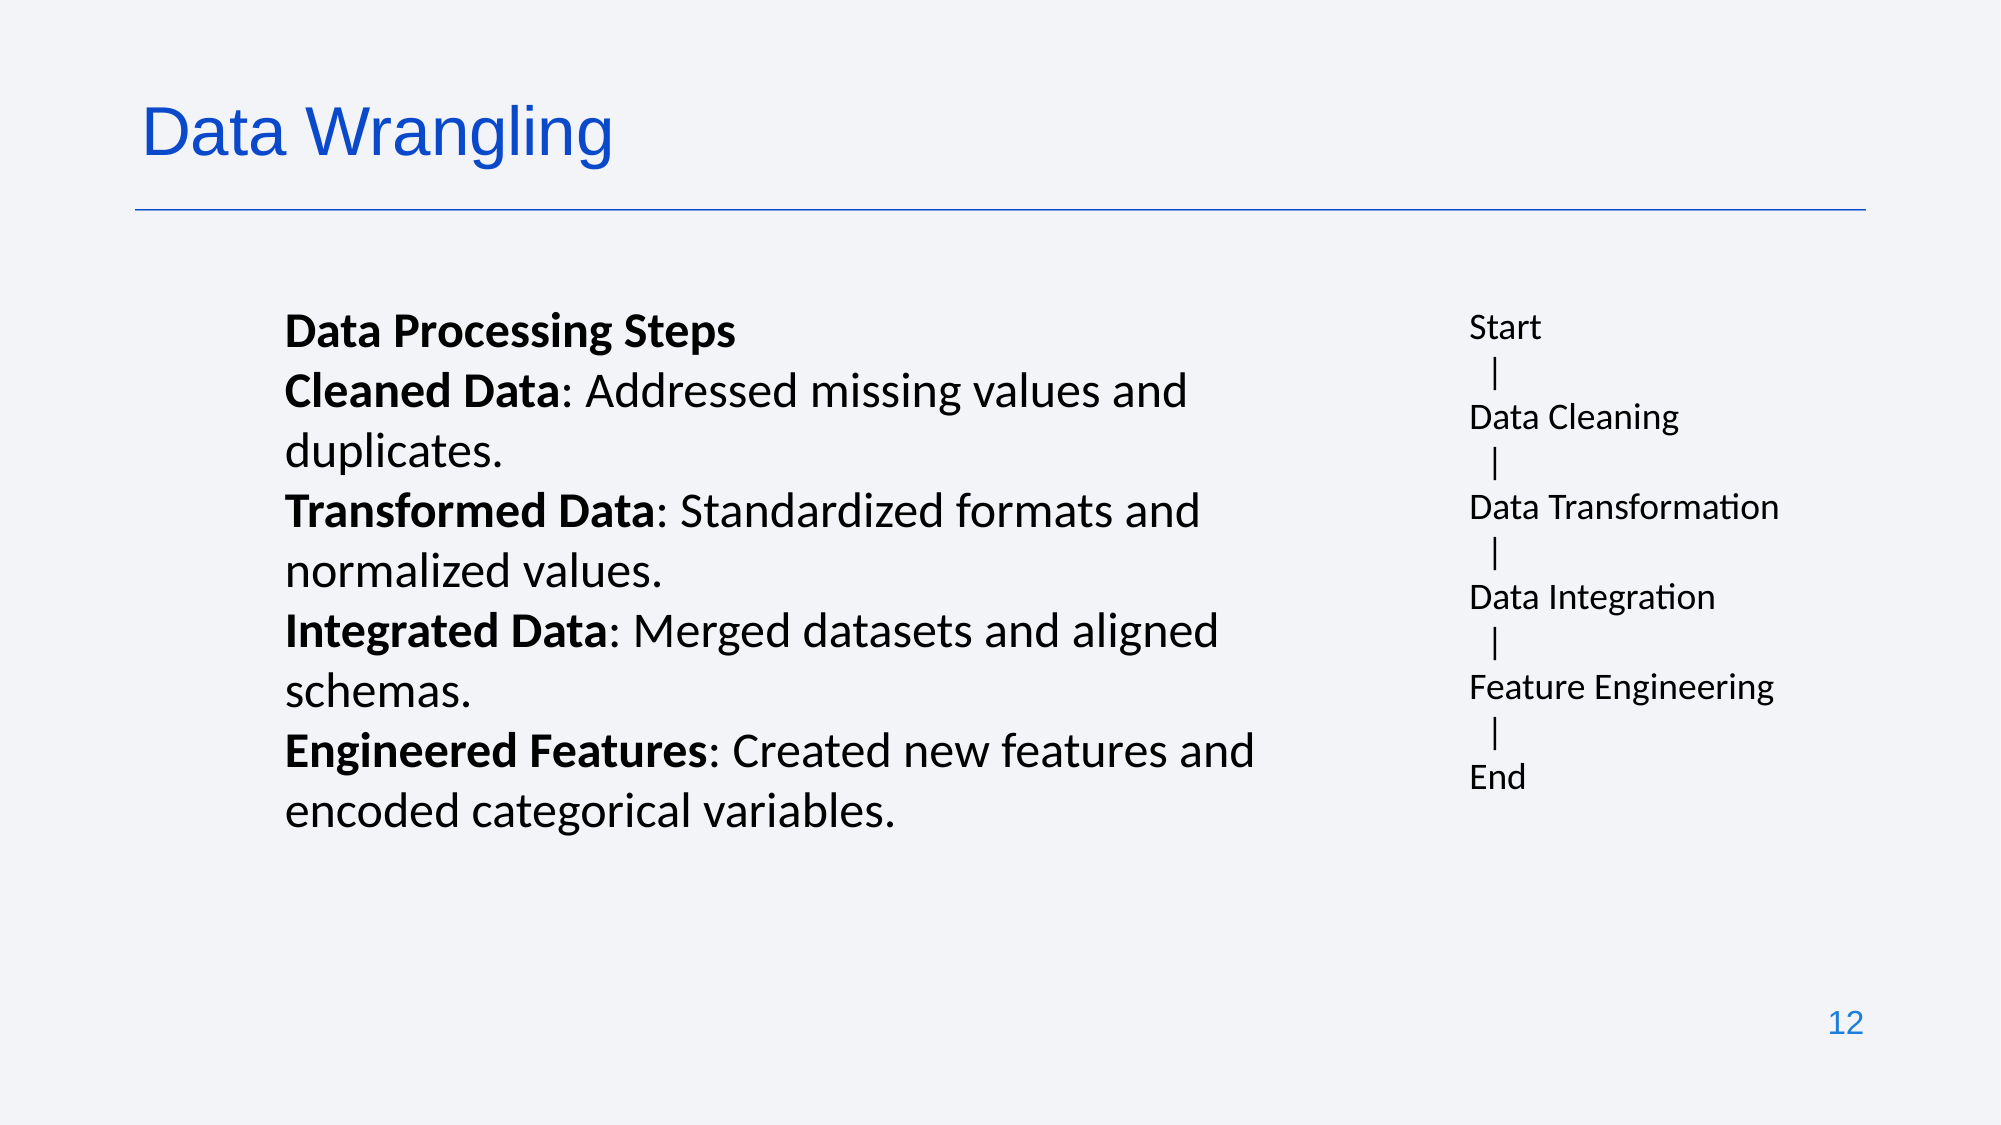

Data Wrangling
Data Processing Steps
Cleaned Data: Addressed missing values and duplicates.
Transformed Data: Standardized formats and normalized values.
Integrated Data: Merged datasets and aligned schemas.
Engineered Features: Created new features and encoded categorical variables.

Start
  |
Data Cleaning
  |
Data Transformation
  |
Data Integration
  |
Feature Engineering
  |
End

12